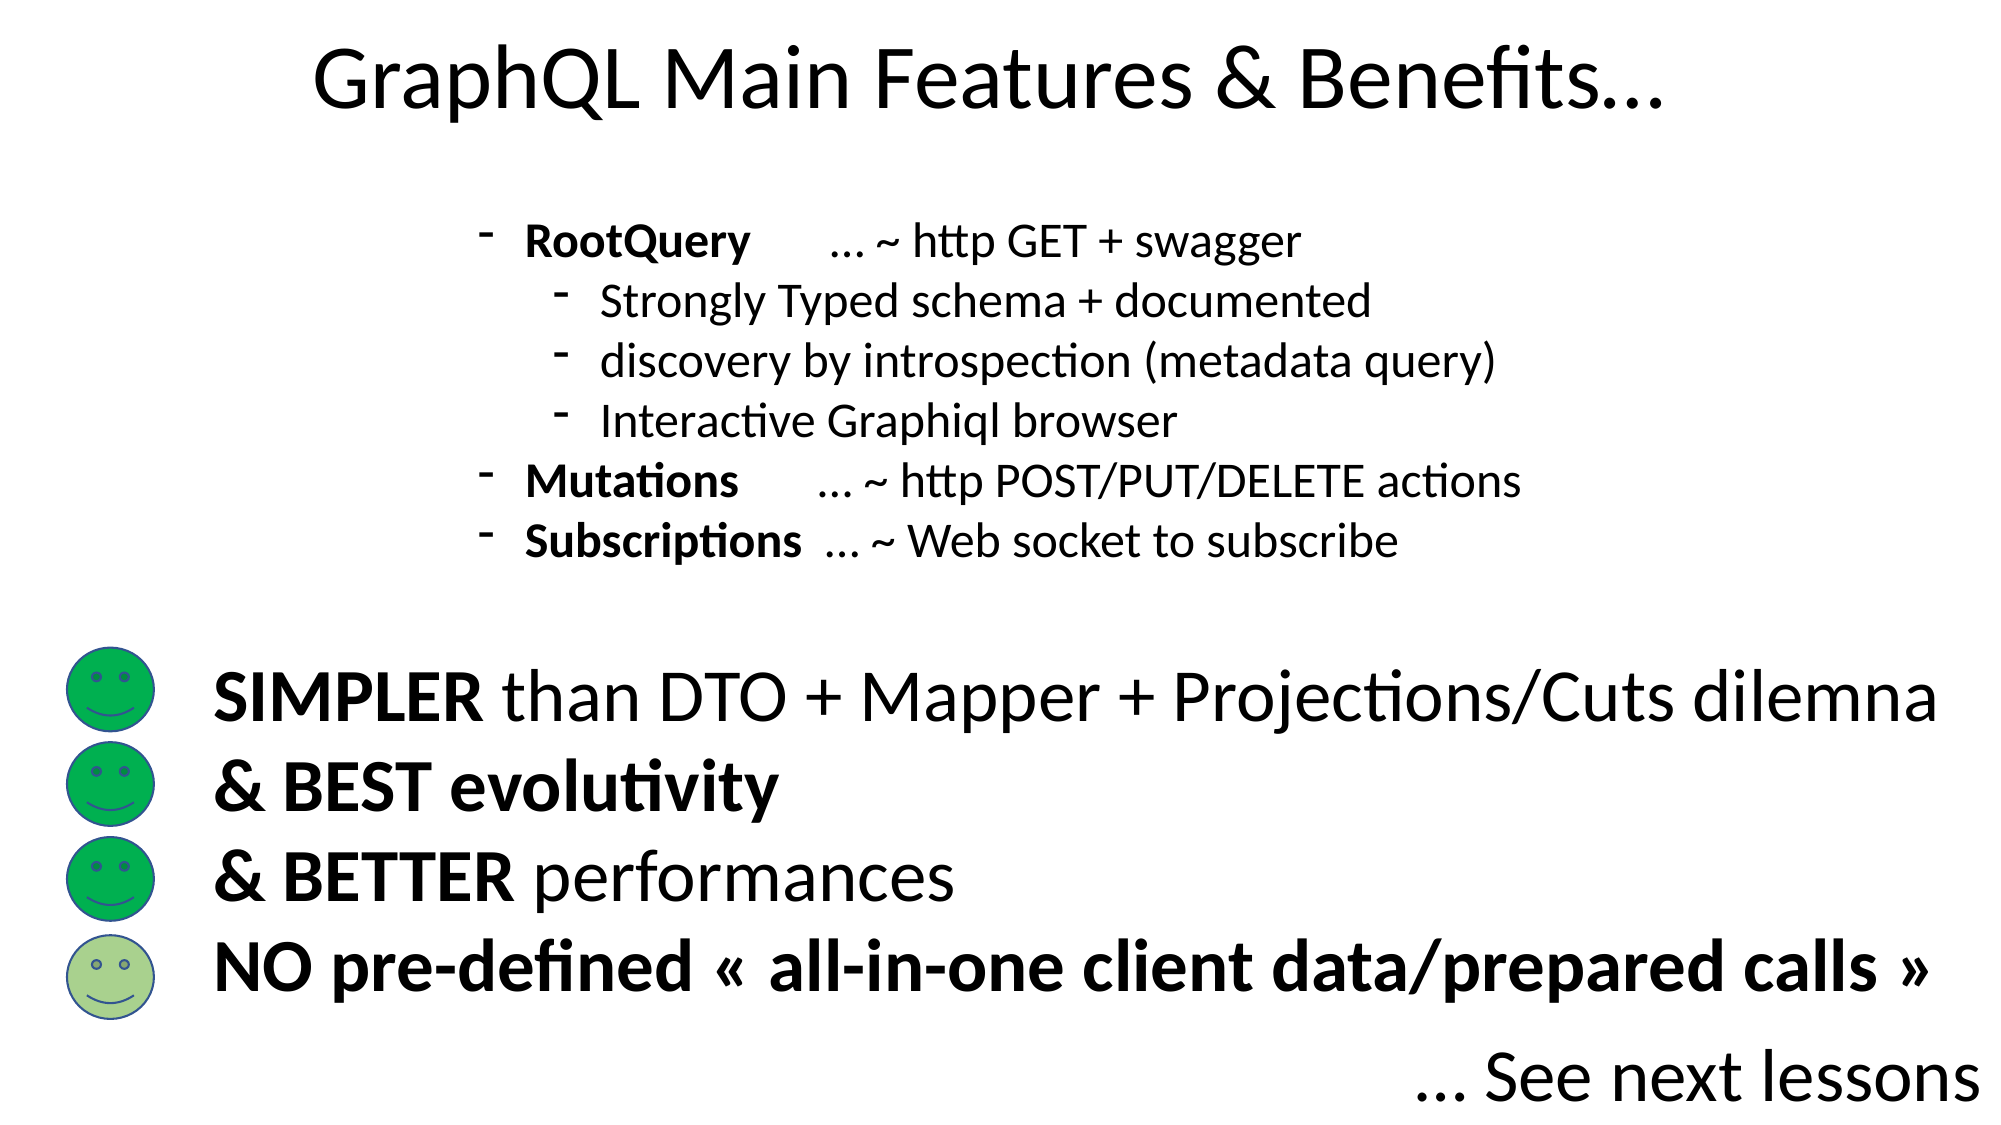

# GraphQL Main Features & Benefits…
RootQuery       … ~ http GET + swagger
Strongly Typed schema + documented
discovery by introspection (metadata query)
Interactive Graphiql browser
Mutations       … ~ http POST/PUT/DELETE actions
Subscriptions  … ~ Web socket to subscribe

SIMPLER than DTO + Mapper + Projections/Cuts dilemna
& BEST evolutivity
& BETTER performances
NO pre-defined « all-in-one client data/prepared calls »

… See next lessons